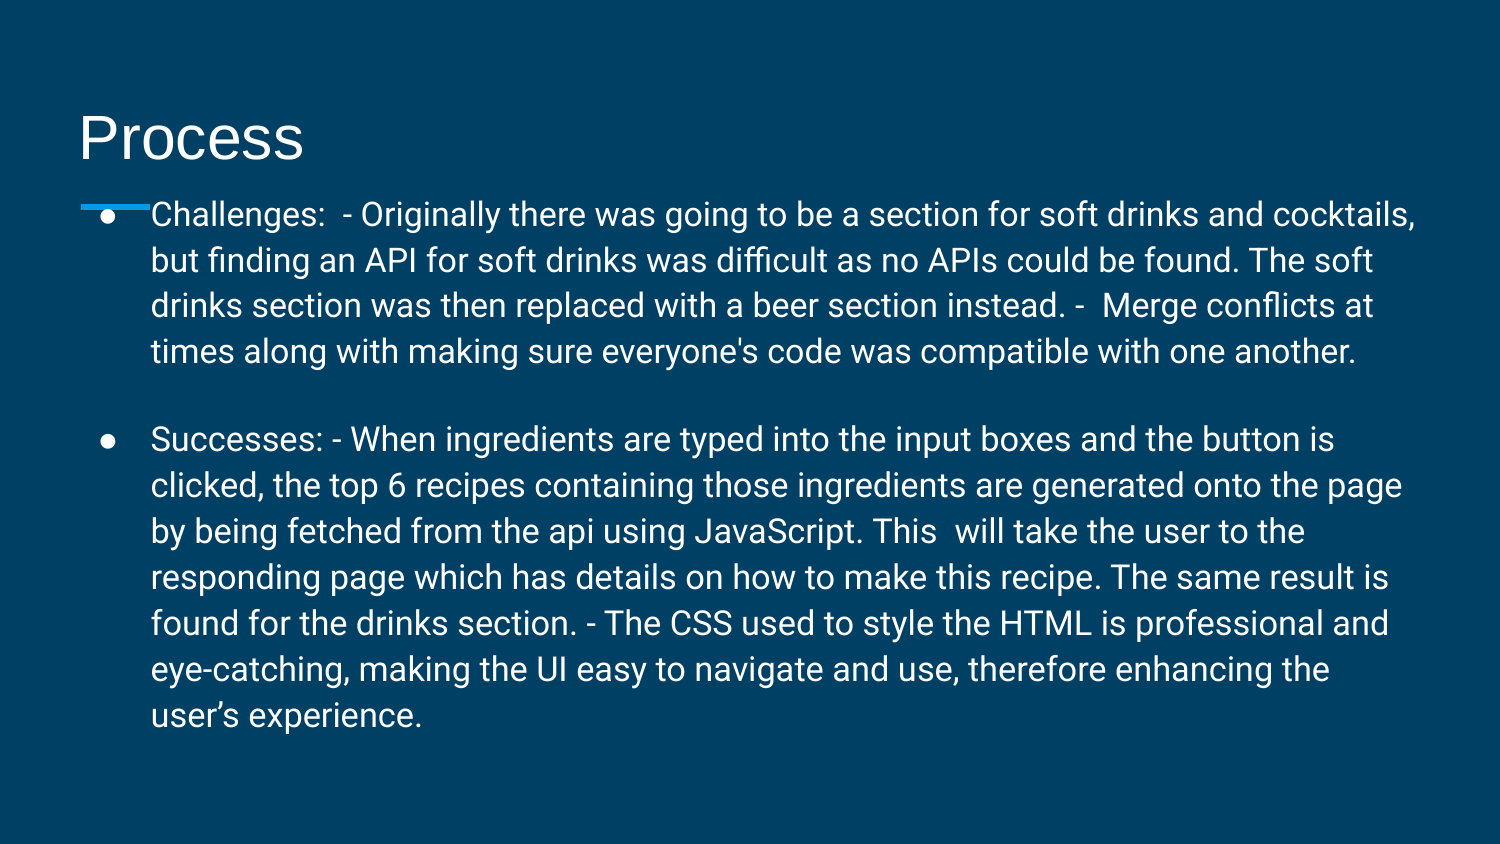

# Process

Challenges:  - Originally there was going to be a section for soft drinks and cocktails, but finding an API for soft drinks was difficult as no APIs could be found. The soft drinks section was then replaced with a beer section instead. -  Merge conflicts at times along with making sure everyone's code was compatible with one another.

Successes: - When ingredients are typed into the input boxes and the button is clicked, the top 6 recipes containing those ingredients are generated onto the page by being fetched from the api using JavaScript. This  will take the user to the responding page which has details on how to make this recipe. The same result is found for the drinks section. - The CSS used to style the HTML is professional and eye-catching, making the UI easy to navigate and use, therefore enhancing the user’s experience.